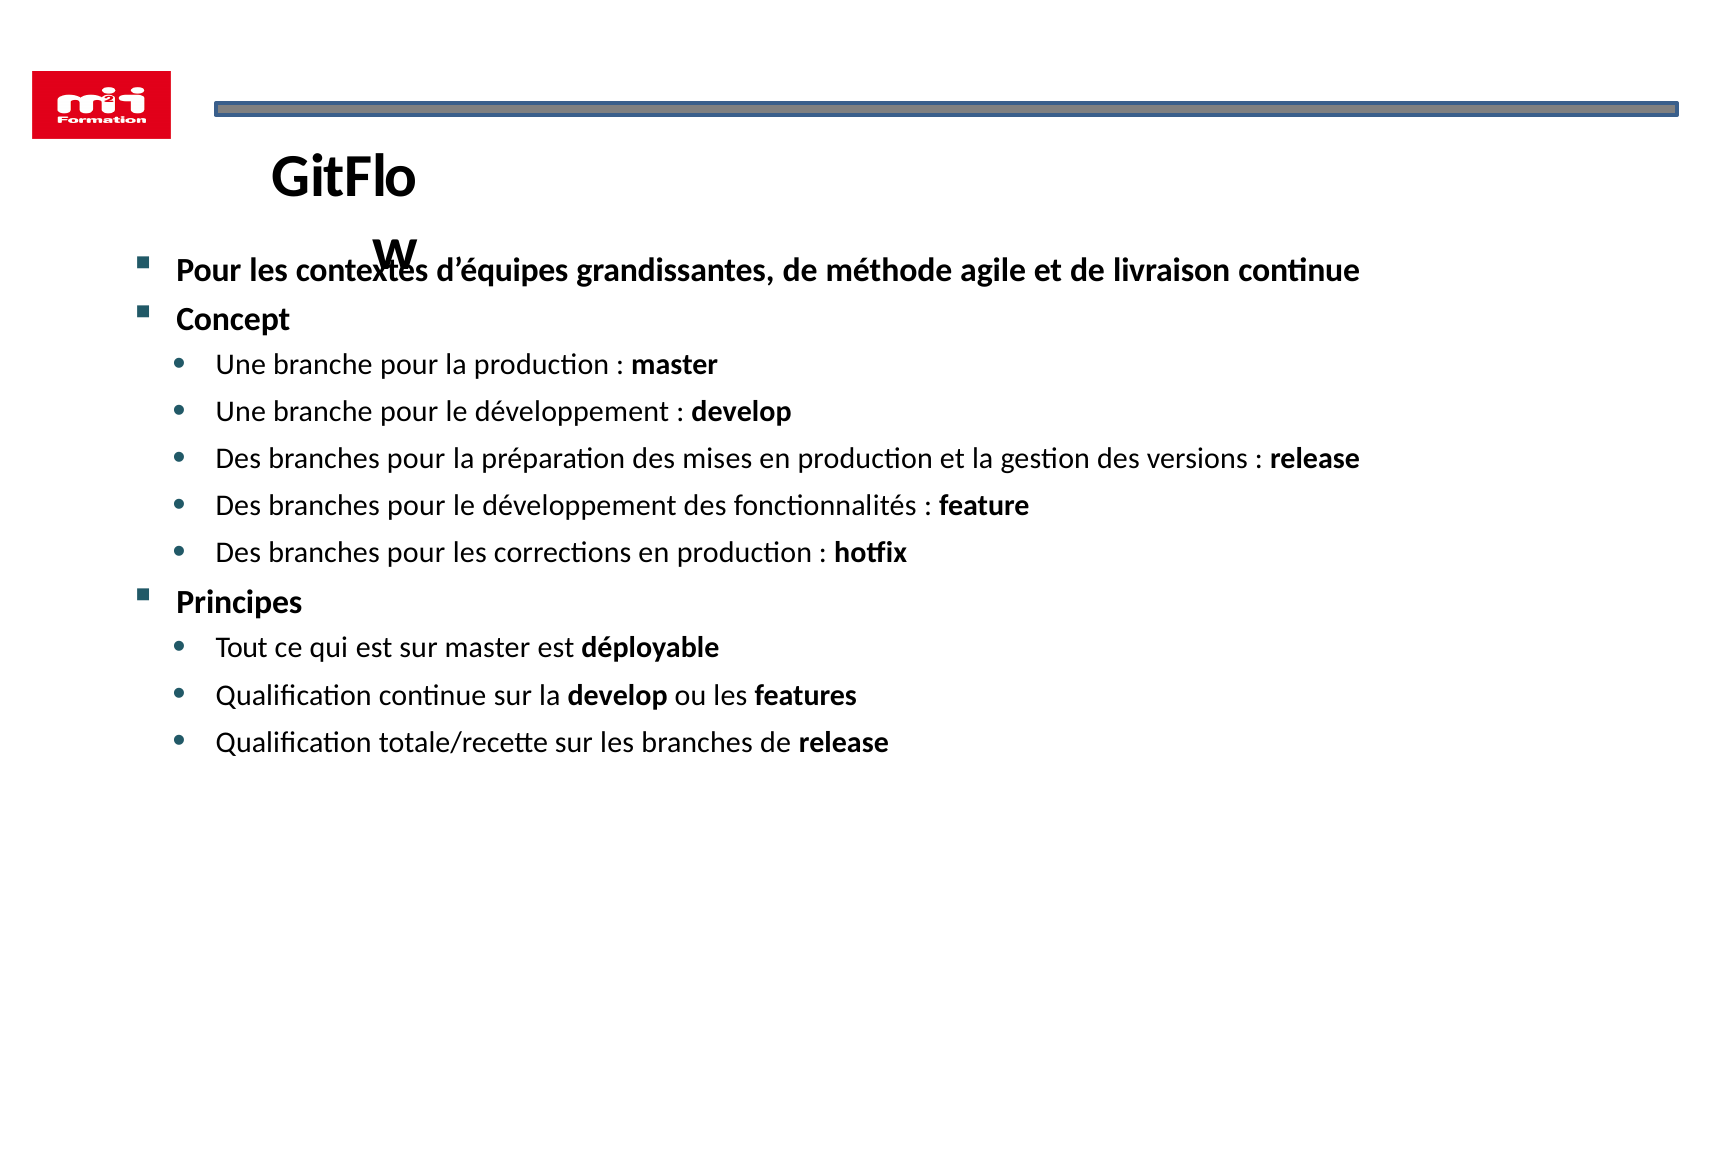

# GitFlow
Pour les contextes d’équipes grandissantes, de méthode agile et de livraison continue
Concept
Une branche pour la production : master
Une branche pour le développement : develop
Des branches pour la préparation des mises en production et la gestion des versions : release
Des branches pour le développement des fonctionnalités : feature
Des branches pour les corrections en production : hotfix
Principes
Tout ce qui est sur master est déployable
Qualification continue sur la develop ou les features
Qualification totale/recette sur les branches de release